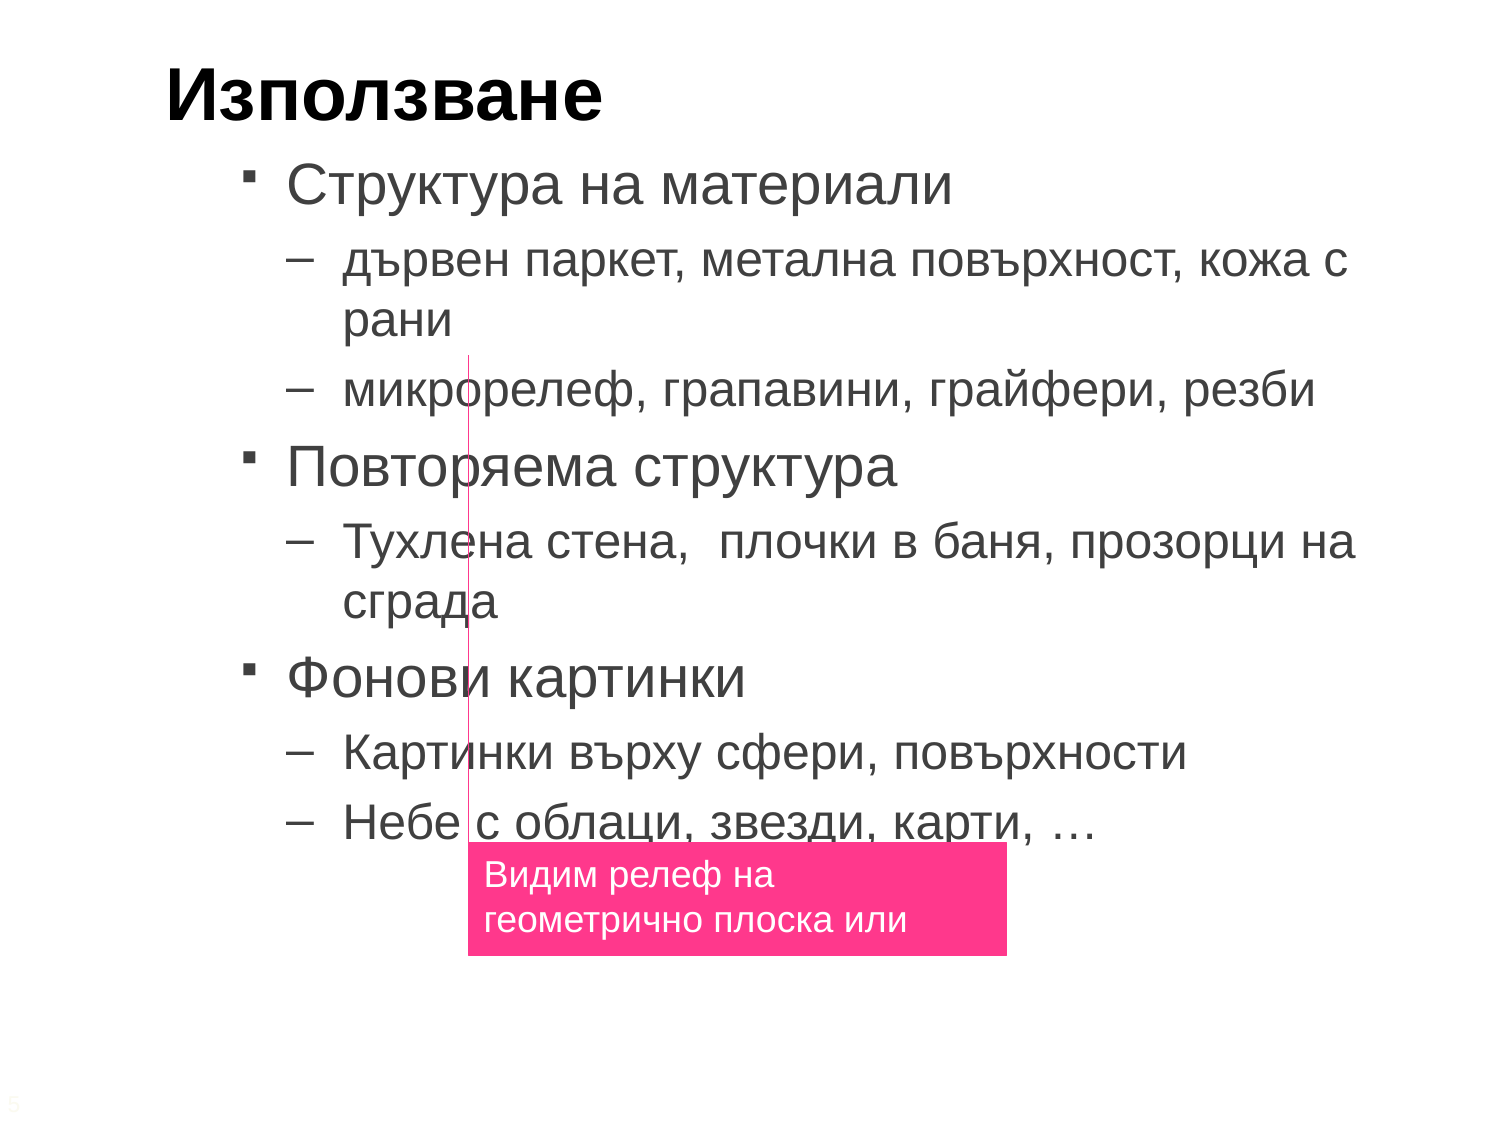

Използване
Структура на материали
дървен паркет, метална повърхност, кожа с рани
микрорелеф, грапавини, грайфери, резби
Повторяема структура
Тухлена стена,  плочки в баня, прозорци на сграда
Фонови картинки
Картинки върху сфери, повърхности
Небе с облаци, звезди, карти, …

Видим релеф на геометрично плоска или гладка повърхност